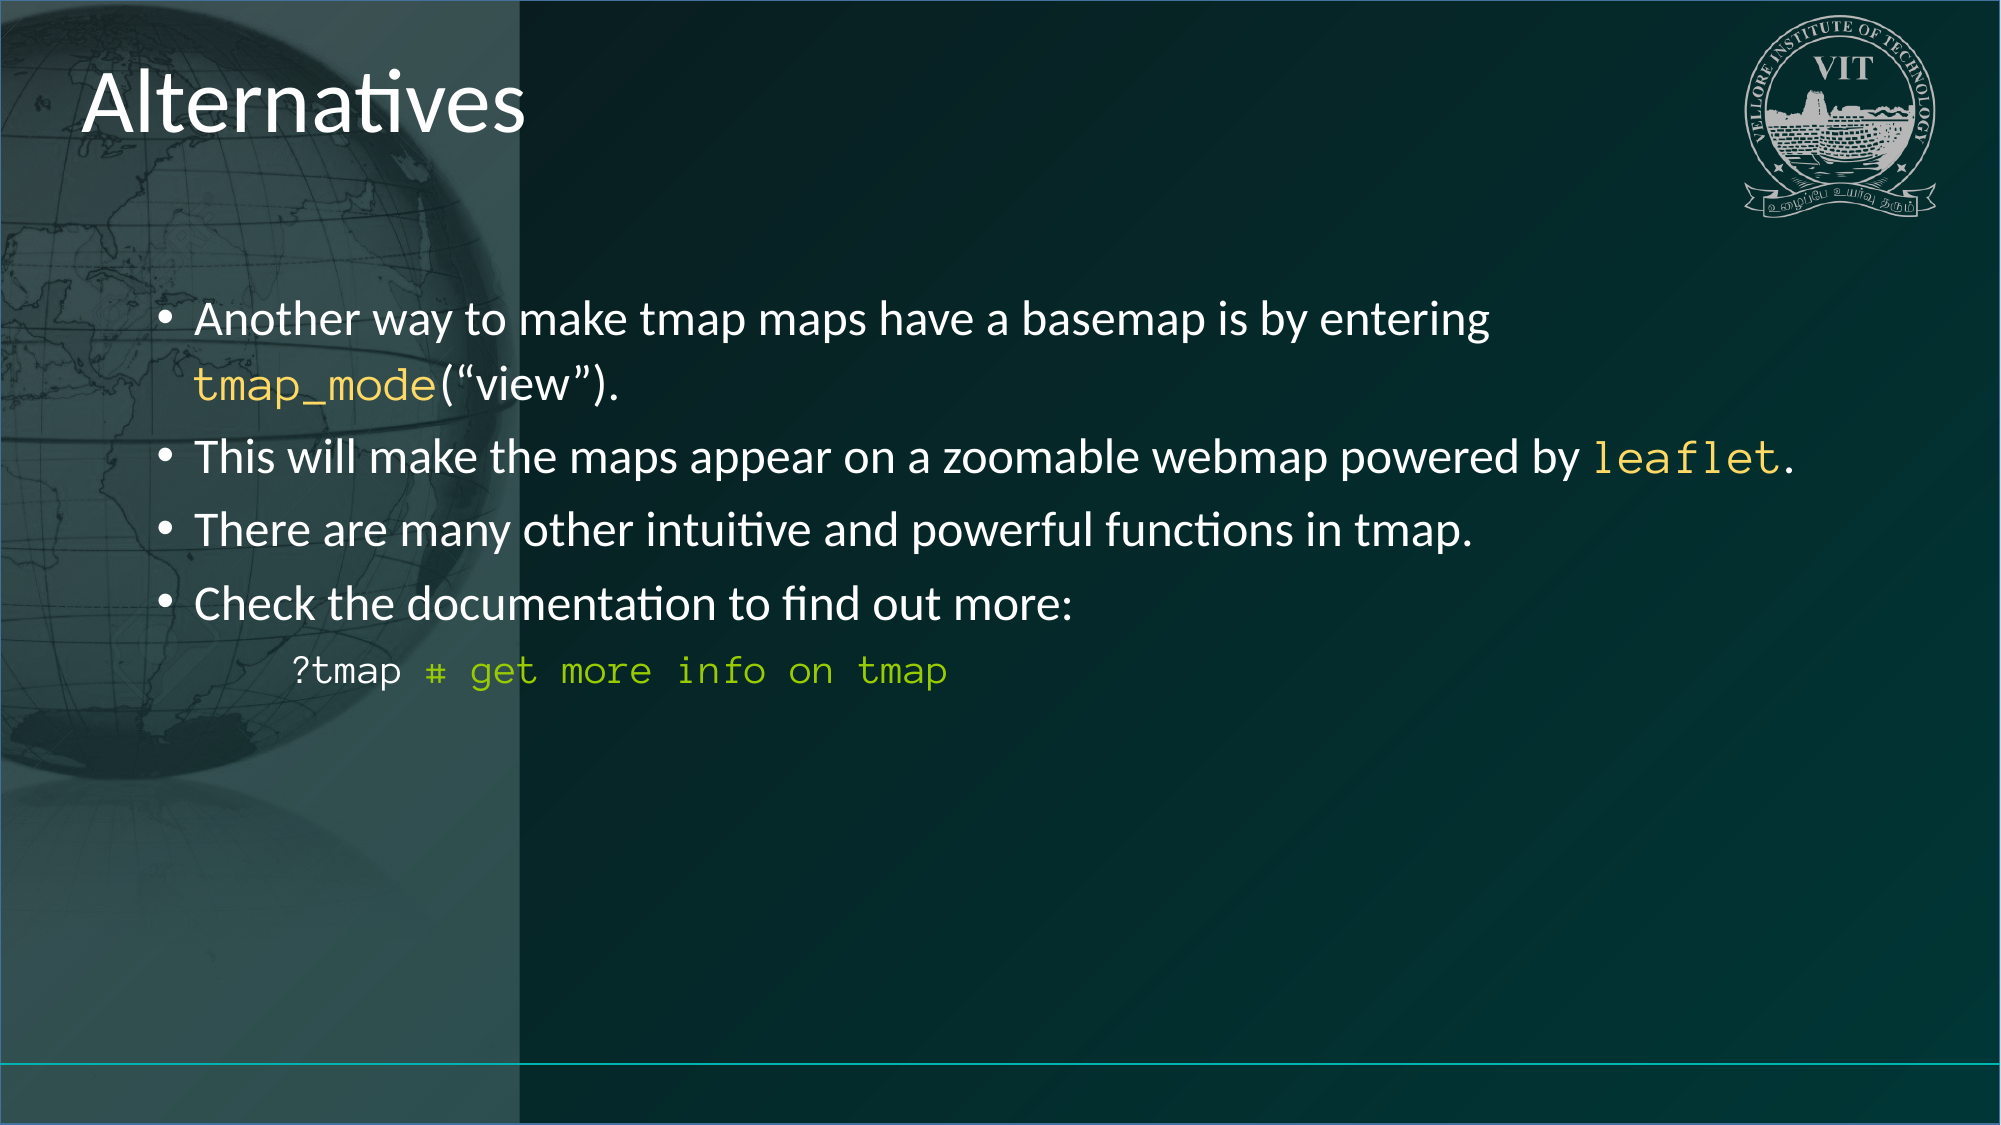

# Alternatives
Another way to make tmap maps have a basemap is by entering tmap_mode(“view”).
This will make the maps appear on a zoomable webmap powered by leaflet.
There are many other intuitive and powerful functions in tmap.
Check the documentation to find out more:
?tmap # get more info on tmap